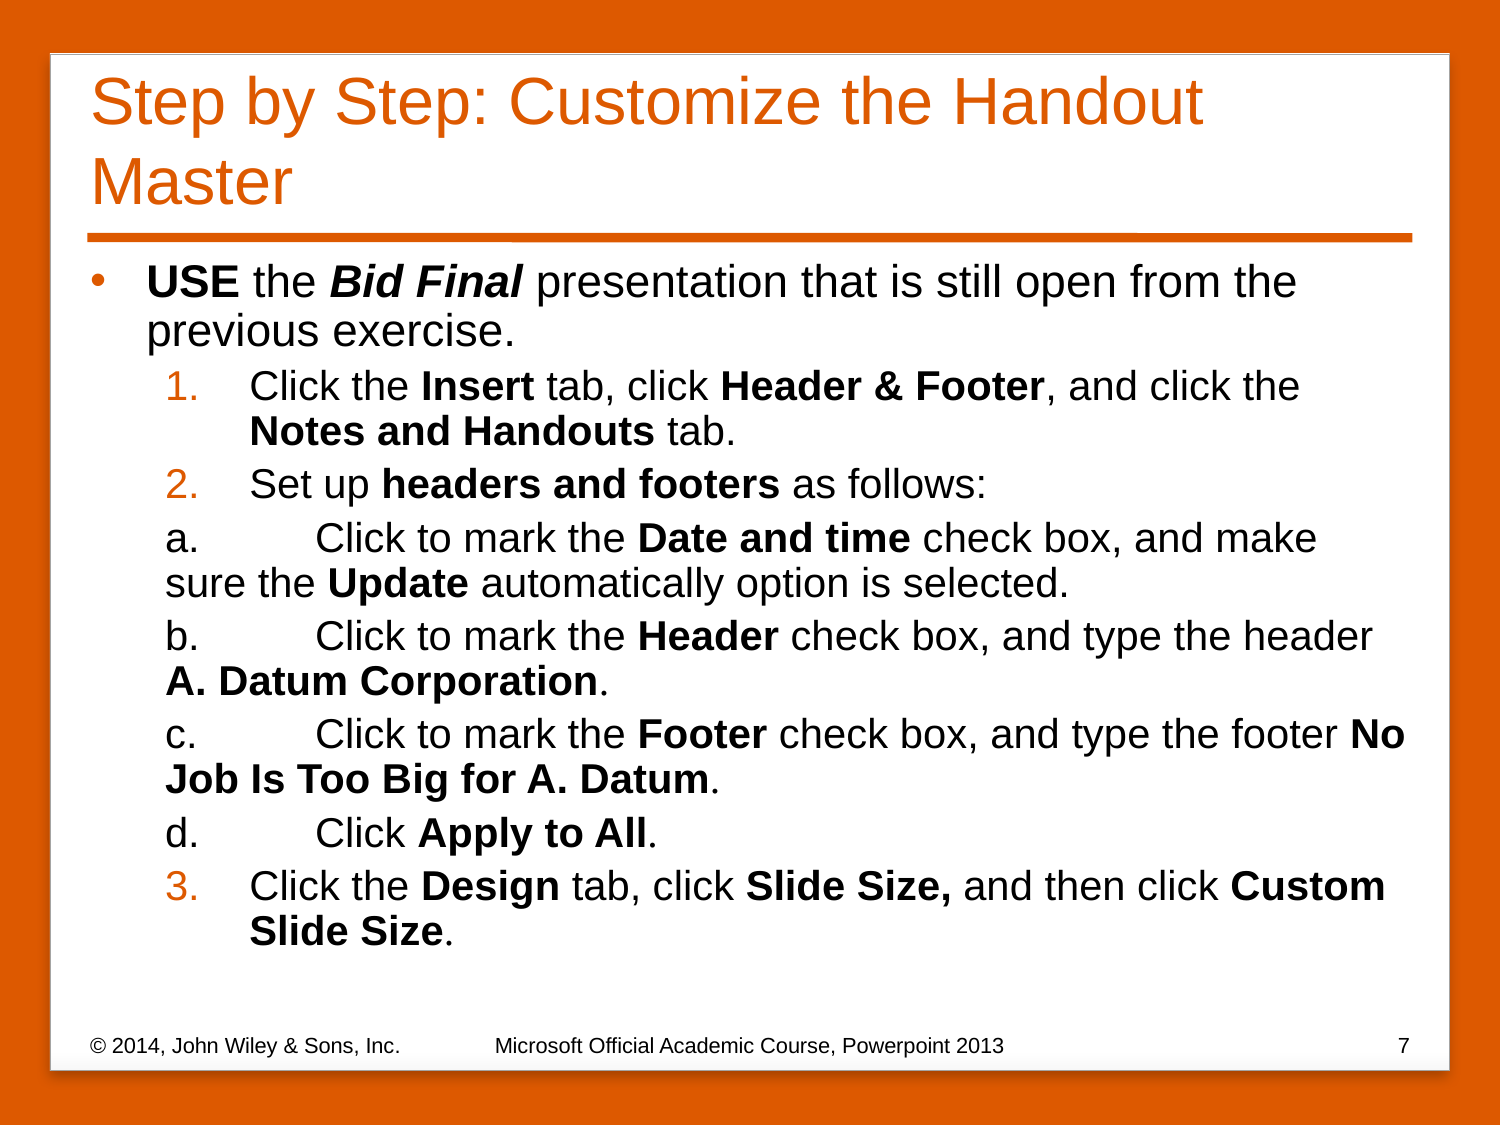

# Step by Step: Customize the Handout Master
USE the Bid Final presentation that is still open from the previous exercise.
Click the Insert tab, click Header & Footer, and click the Notes and Handouts tab.
Set up headers and footers as follows:
a.	Click to mark the Date and time check box, and make sure the Update automatically option is selected.
b.	Click to mark the Header check box, and type the header A. Datum Corporation.
c.	Click to mark the Footer check box, and type the footer No Job Is Too Big for A. Datum.
d.	Click Apply to All.
Click the Design tab, click Slide Size, and then click Custom Slide Size.
© 2014, John Wiley & Sons, Inc.
Microsoft Official Academic Course, Powerpoint 2013
7